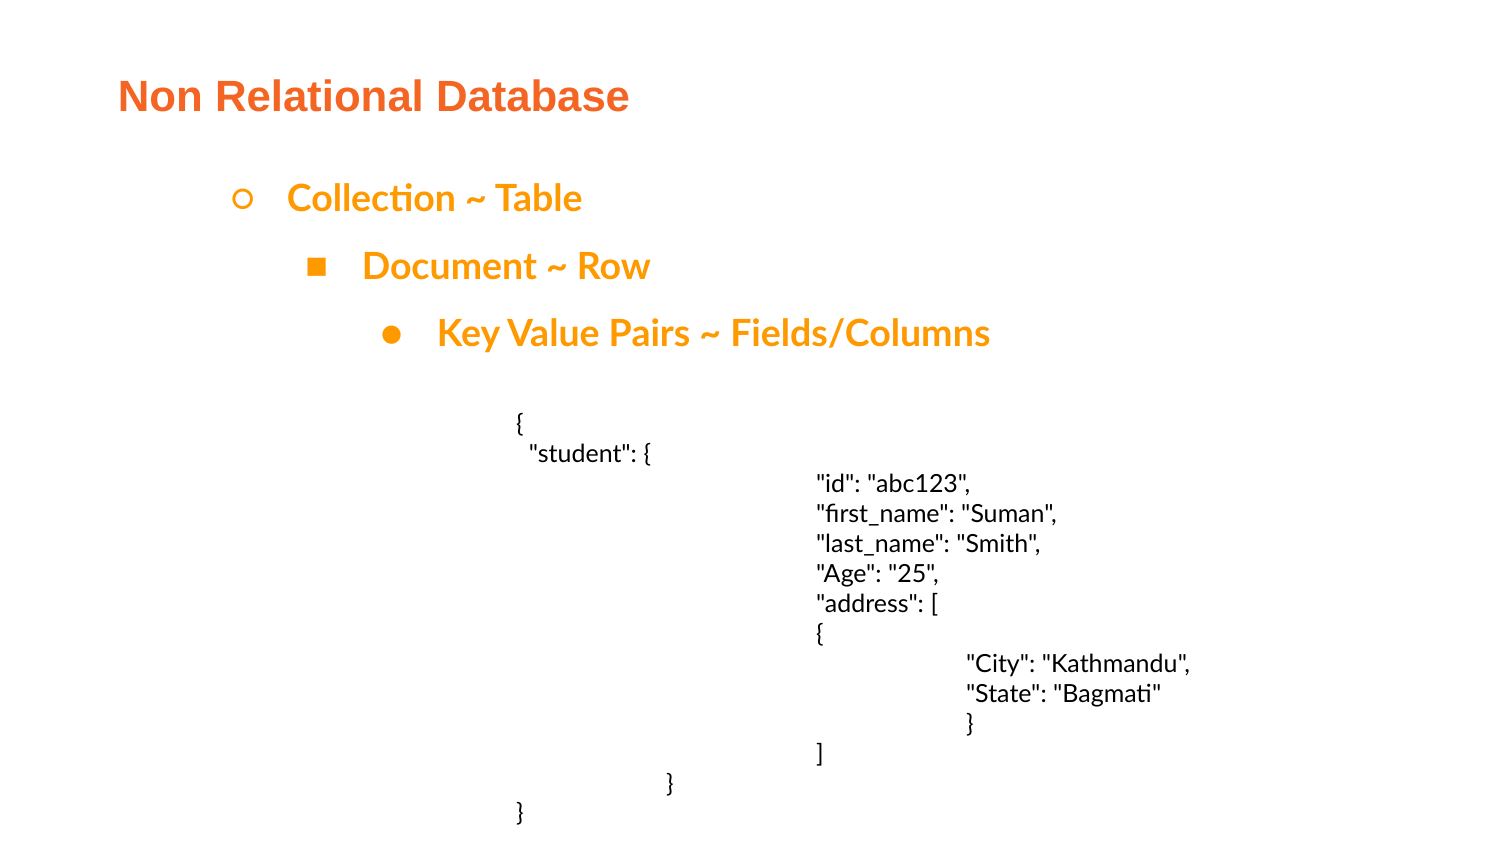

Non Relational Database
Collection ~ Table
Document ~ Row
Key Value Pairs ~ Fields/Columns
{
  "student": {
		"id": "abc123",
		"first_name": "Suman",
		"last_name": "Smith",
		"Age": "25",
		"address": [
		{
			"City": "Kathmandu",
			"State": "Bagmati"
			}
		]
	}
}